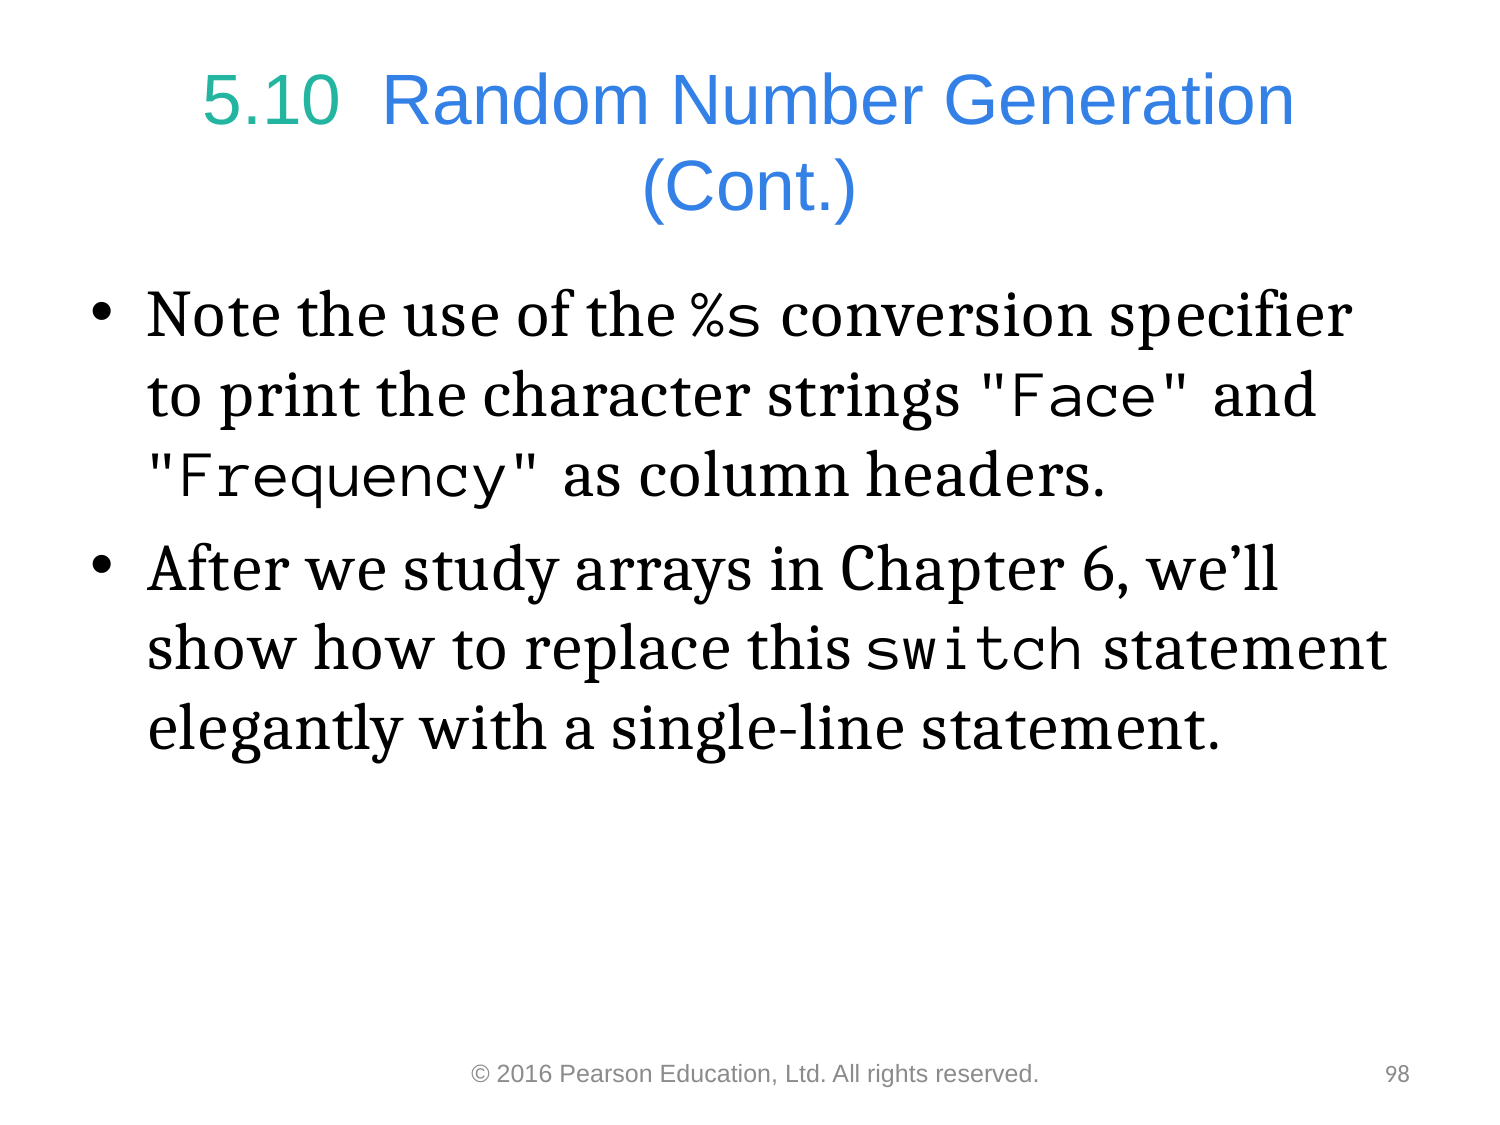

# 5.10  Random Number Generation (Cont.)
Note the use of the %s conversion specifier to print the character strings "Face" and "Frequency" as column headers.
After we study arrays in Chapter 6, we’ll show how to replace this switch statement elegantly with a single-line statement.
© 2016 Pearson Education, Ltd. All rights reserved.
98